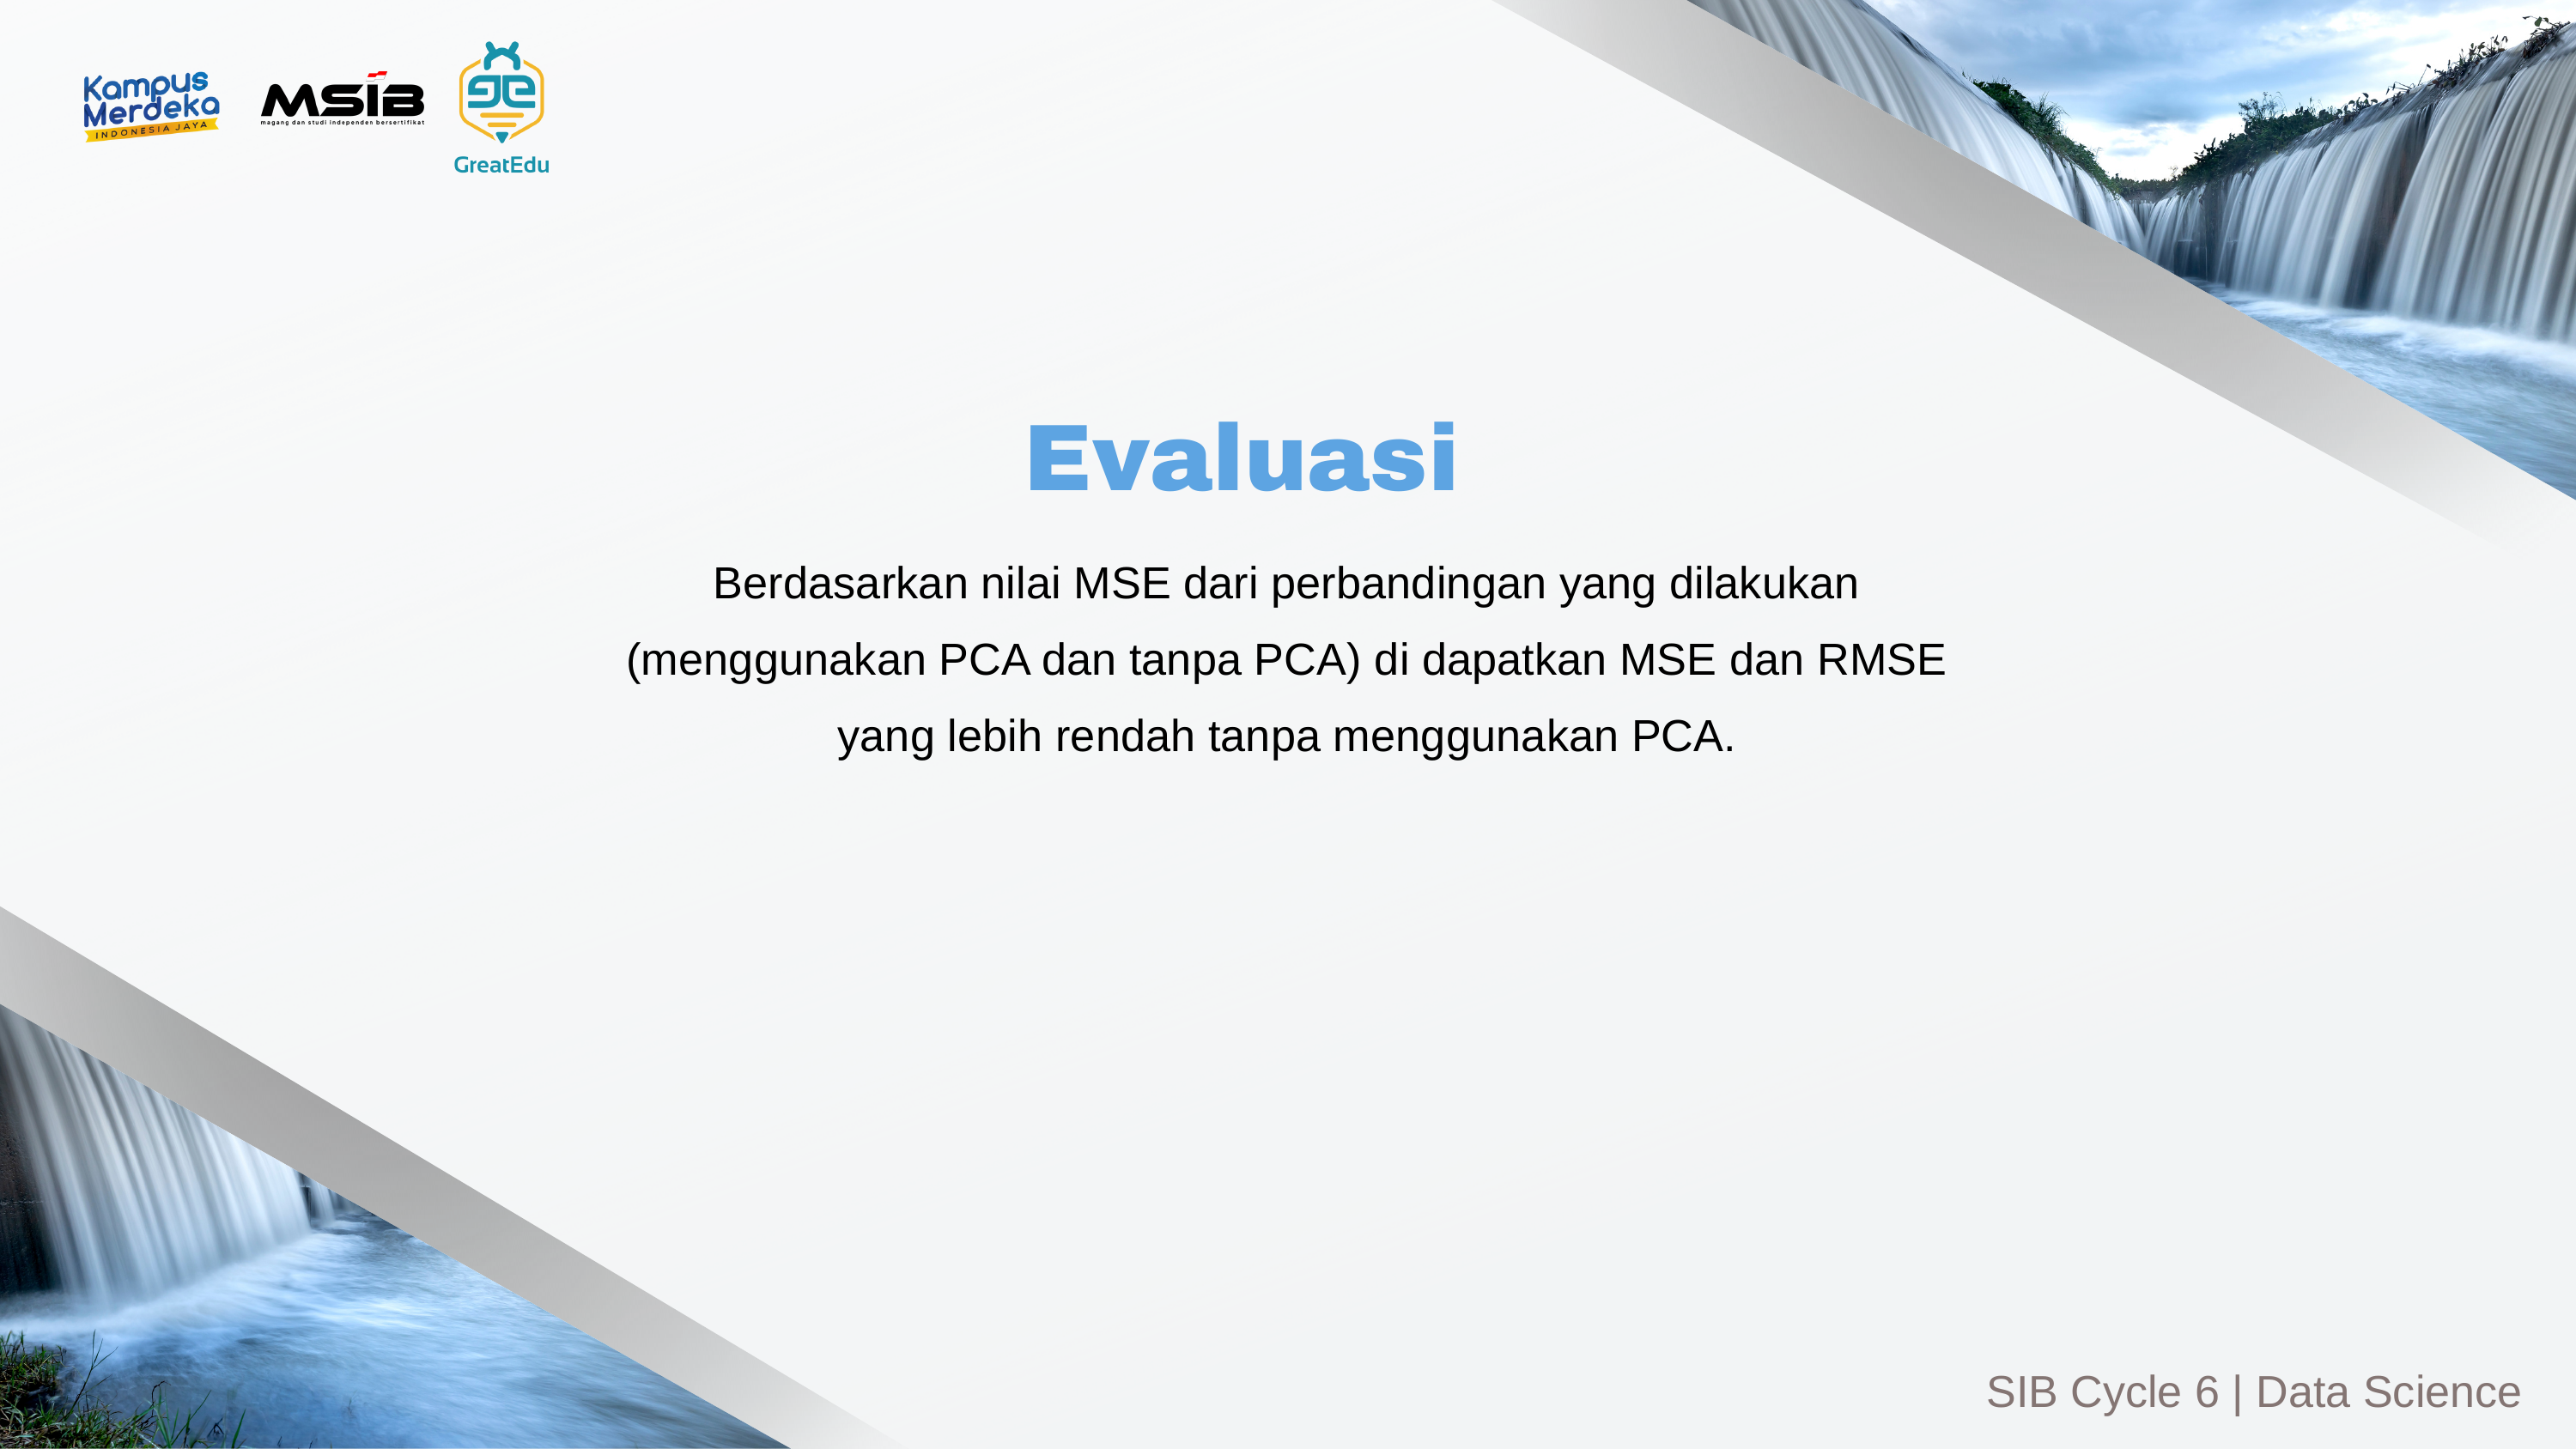

Evaluasi
Berdasarkan nilai MSE dari perbandingan yang dilakukan (menggunakan PCA dan tanpa PCA) di dapatkan MSE dan RMSE yang lebih rendah tanpa menggunakan PCA.

SIB Cycle 6 | Data Science